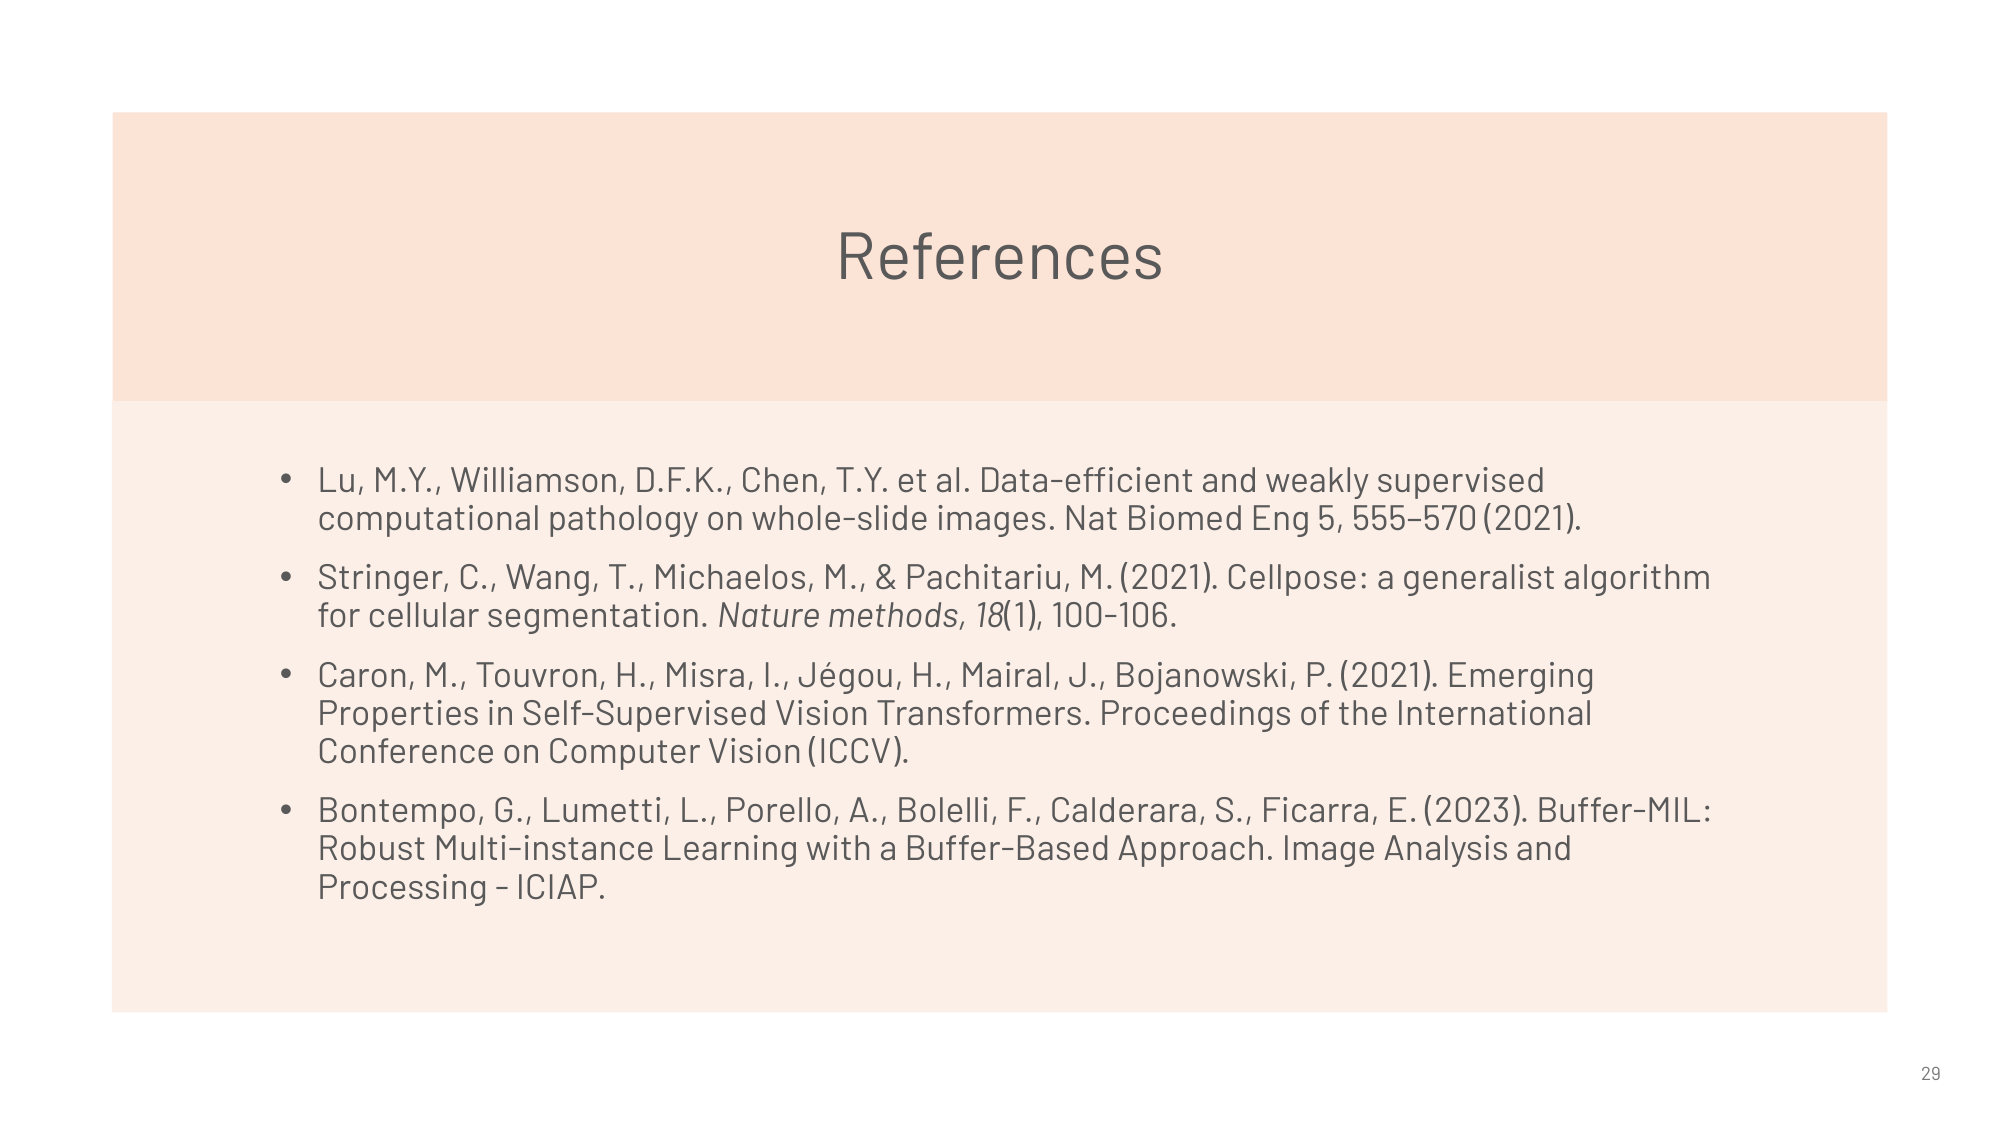

# References

Lu, M.Y., Williamson, D.F.K., Chen, T.Y. et al. Data-efficient and weakly supervised computational pathology on whole-slide images. Nat Biomed Eng 5, 555–570 (2021).
Stringer, C., Wang, T., Michaelos, M., & Pachitariu, M. (2021). Cellpose: a generalist algorithm for cellular segmentation. Nature methods, 18(1), 100-106.
Caron, M., Touvron, H., Misra, I., Jégou, H., Mairal, J., Bojanowski, P. (2021). Emerging Properties in Self-Supervised Vision Transformers. Proceedings of the International Conference on Computer Vision (ICCV).
Bontempo, G., Lumetti, L., Porello, A., Bolelli, F., Calderara, S., Ficarra, E. (2023). Buffer-MIL: Robust Multi-instance Learning with a Buffer-Based Approach. Image Analysis and Processing - ICIAP.

29